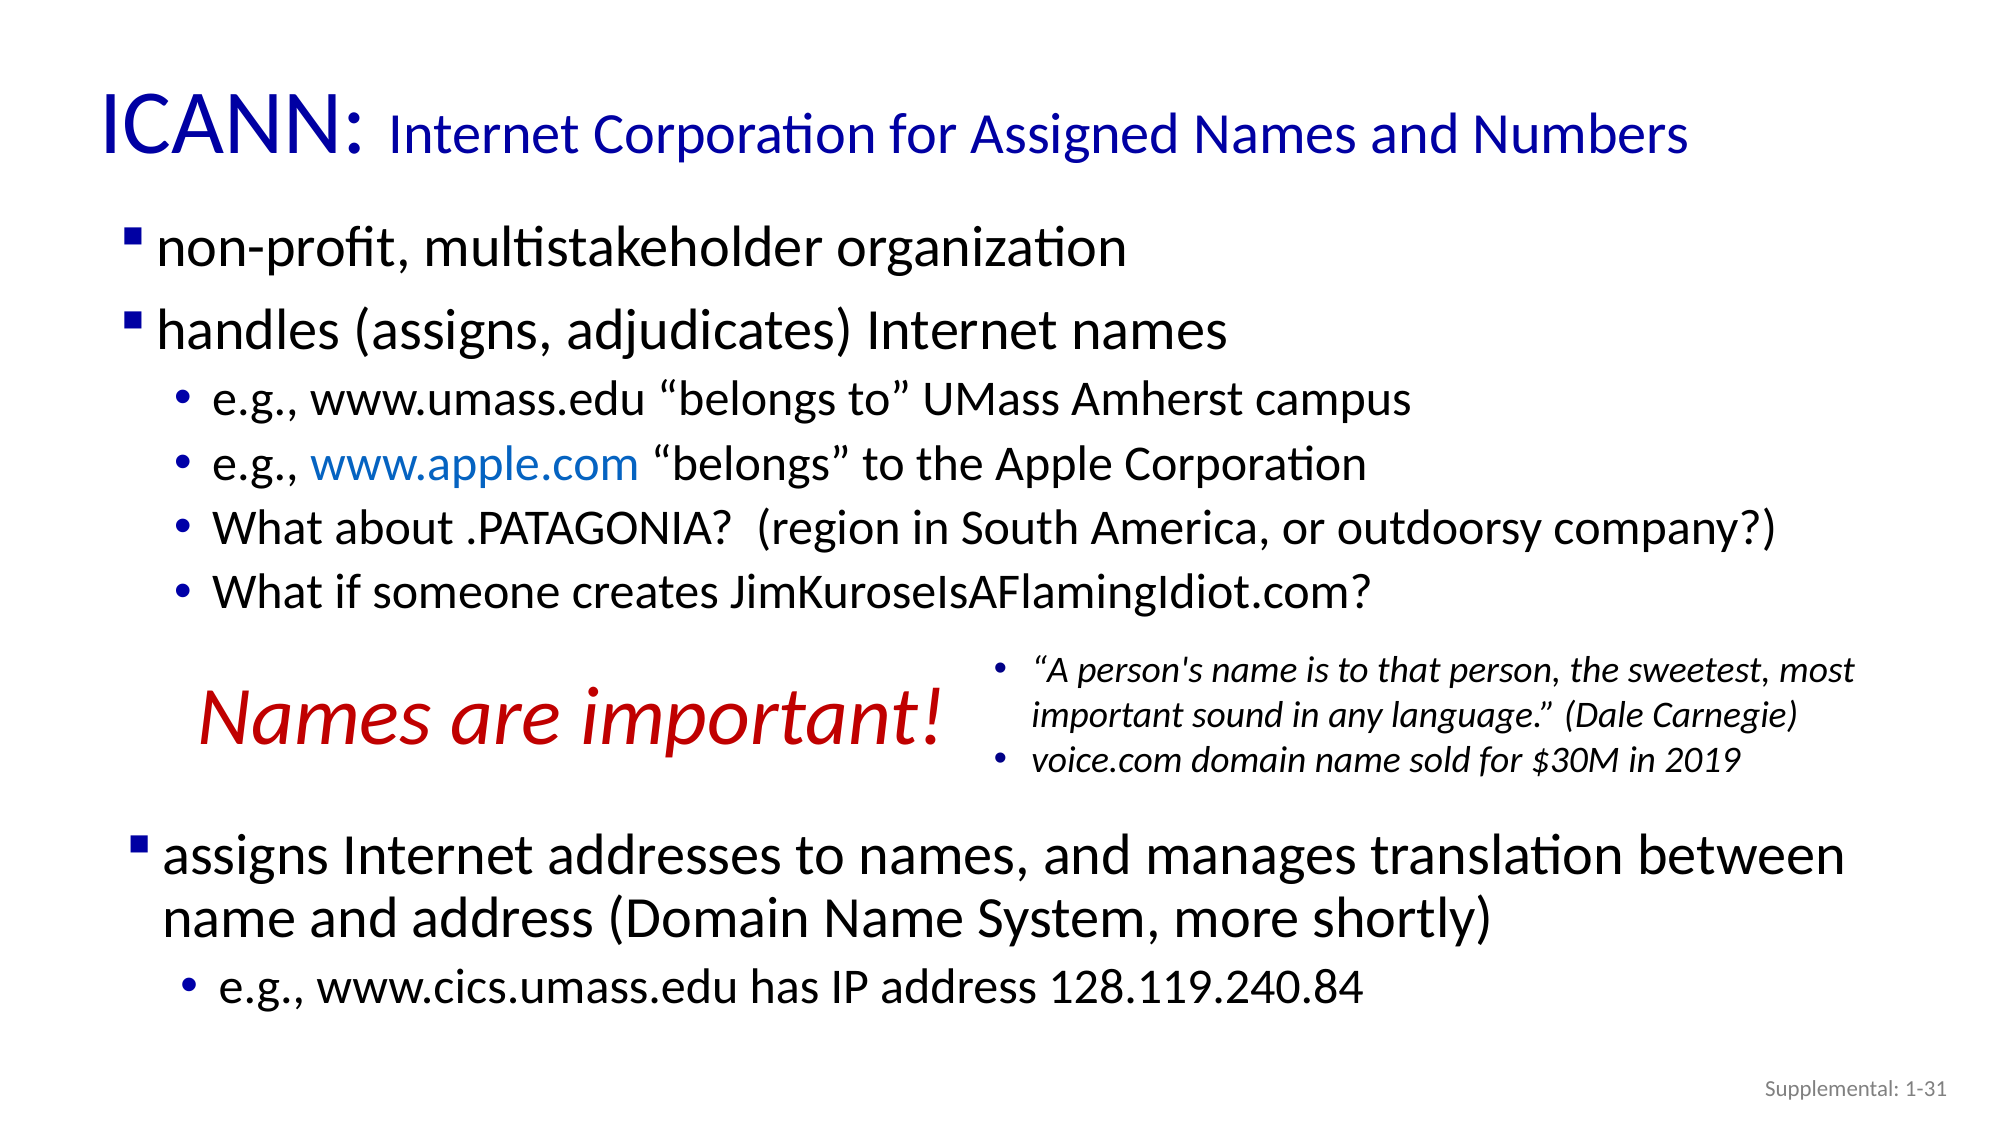

# ICANN: Internet Corporation for Assigned Names and Numbers
non-profit, multistakeholder organization
handles (assigns, adjudicates) Internet names
e.g., www.umass.edu “belongs to” UMass Amherst campus
e.g., www.apple.com “belongs” to the Apple Corporation
What about .PATAGONIA?  (region in South America, or outdoorsy company?)
What if someone creates JimKuroseIsAFlamingIdiot.com?
“A person's name is to that person, the sweetest, most important sound in any language.” (Dale Carnegie)
voice.com domain name sold for $30M in 2019
Names are important!
assigns Internet addresses to names, and manages translation between name and address (Domain Name System, more shortly)
e.g., www.cics.umass.edu has IP address 128.119.240.84
Supplemental: 1-31